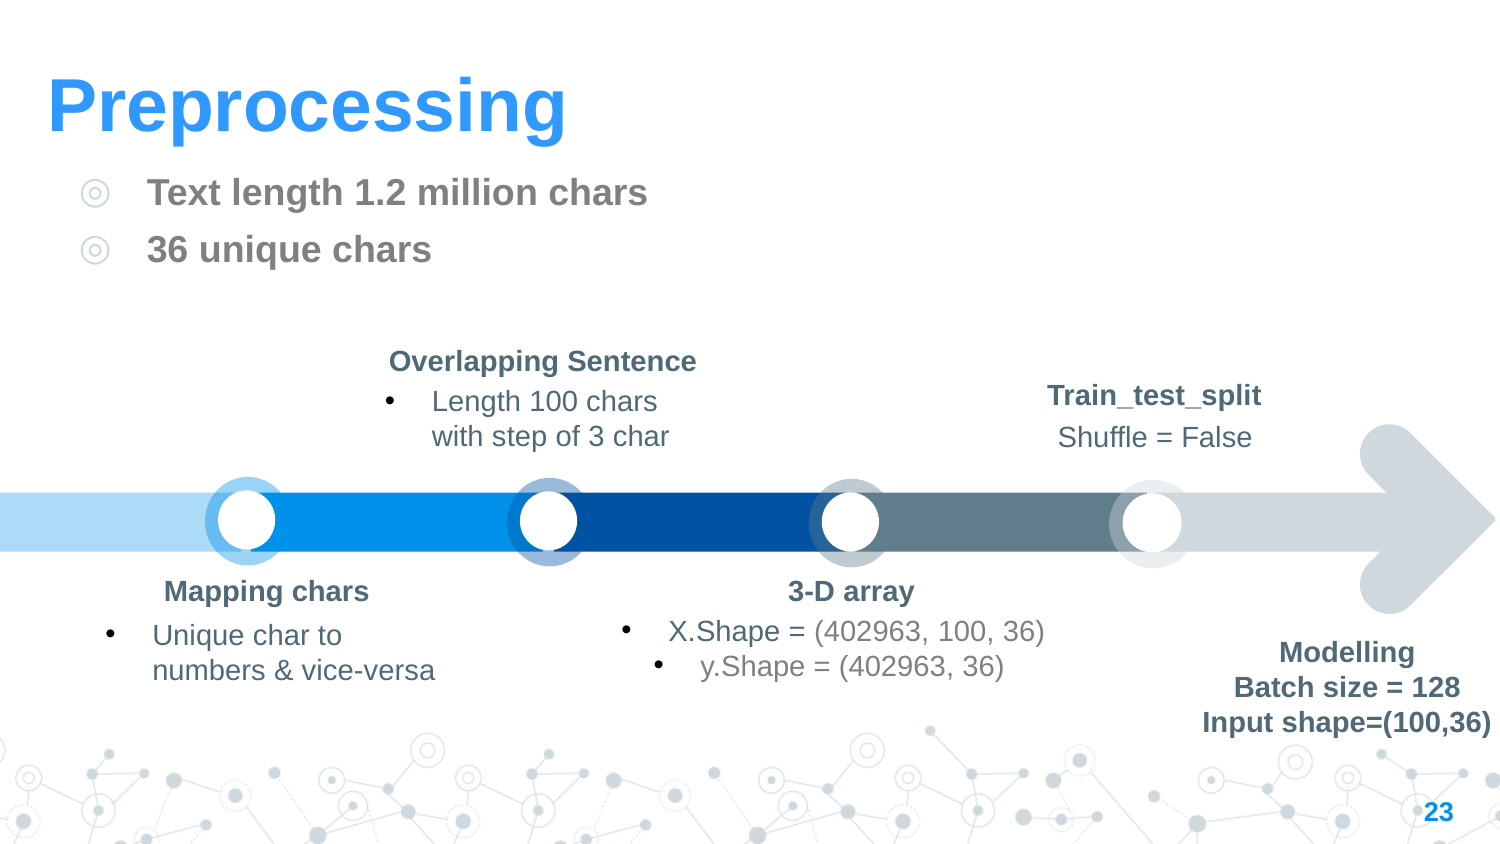

Preprocessing
  Text length 1.2 million chars
  36 unique chars

Overlapping Sentence
Length 100 chars with step of 3 char
Train_test_split
Shuffle = False

Mapping chars
Unique char to numbers & vice-versa
3-D array
X.Shape = (402963, 100, 36)
y.Shape = (402963, 36)
Contents Title
You can simply impress your audience and add a unique zing.
Modelling
Batch size = 128
Input shape=(100,36)
23